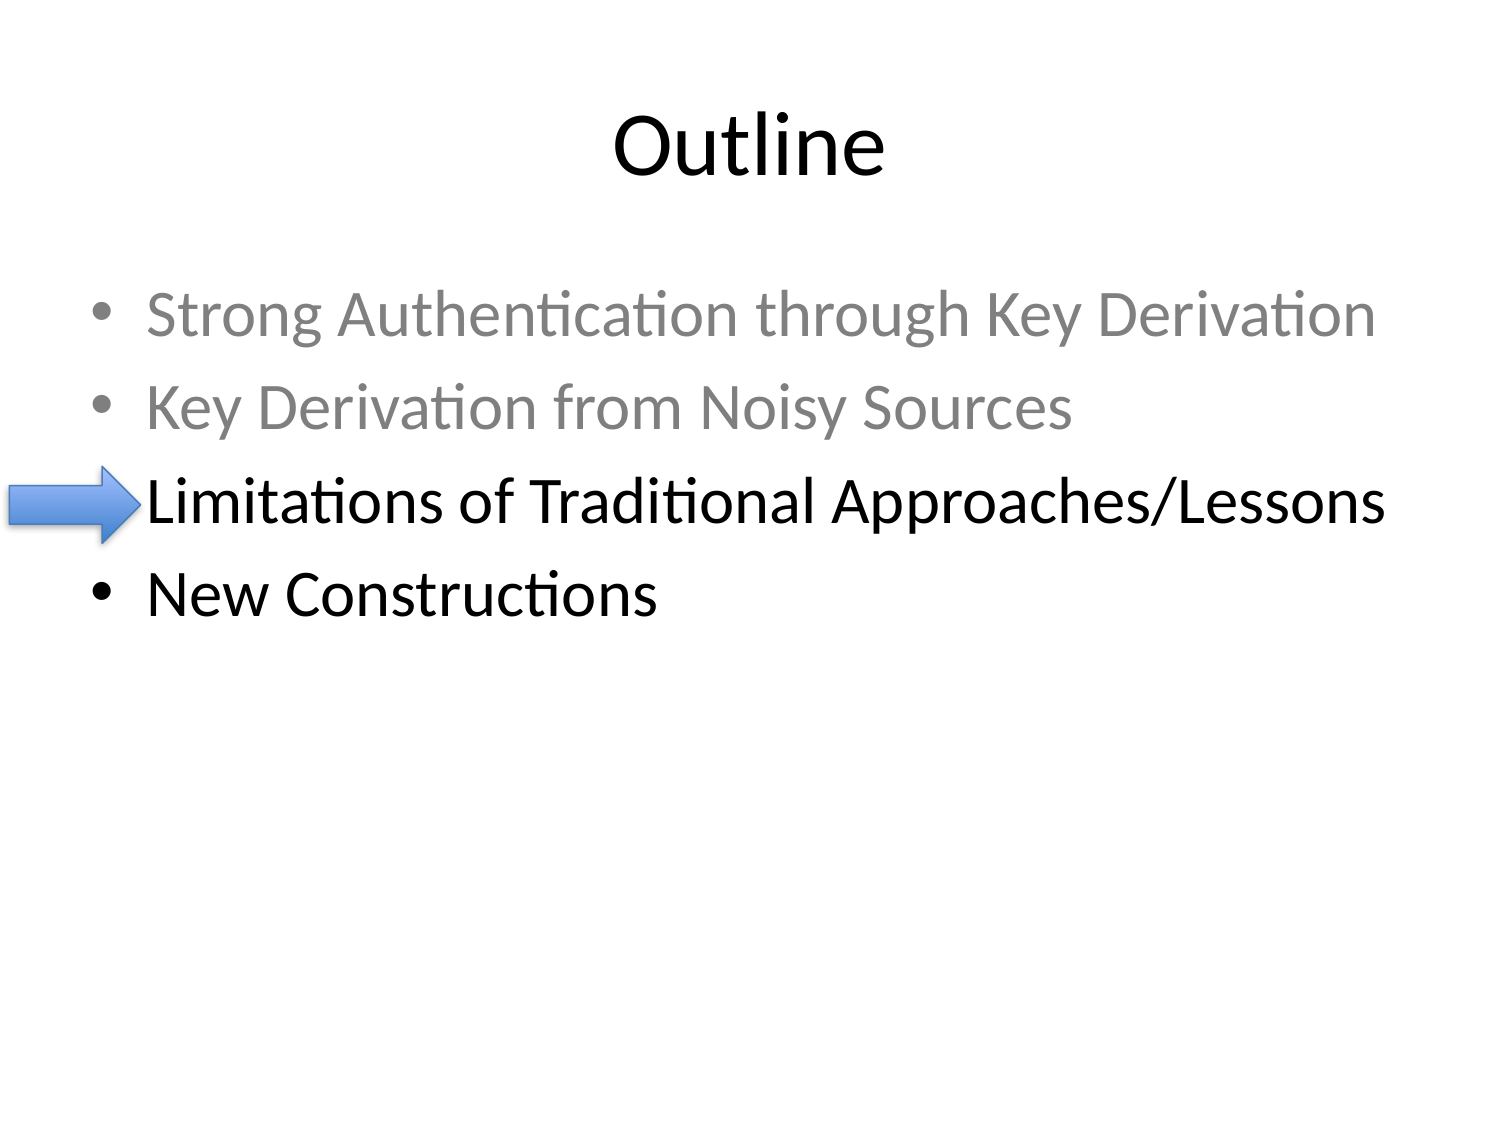

# Outline
Strong Authentication through Key Derivation
Key Derivation from Noisy Sources
Limitations of Traditional Approaches/Lessons
New Constructions